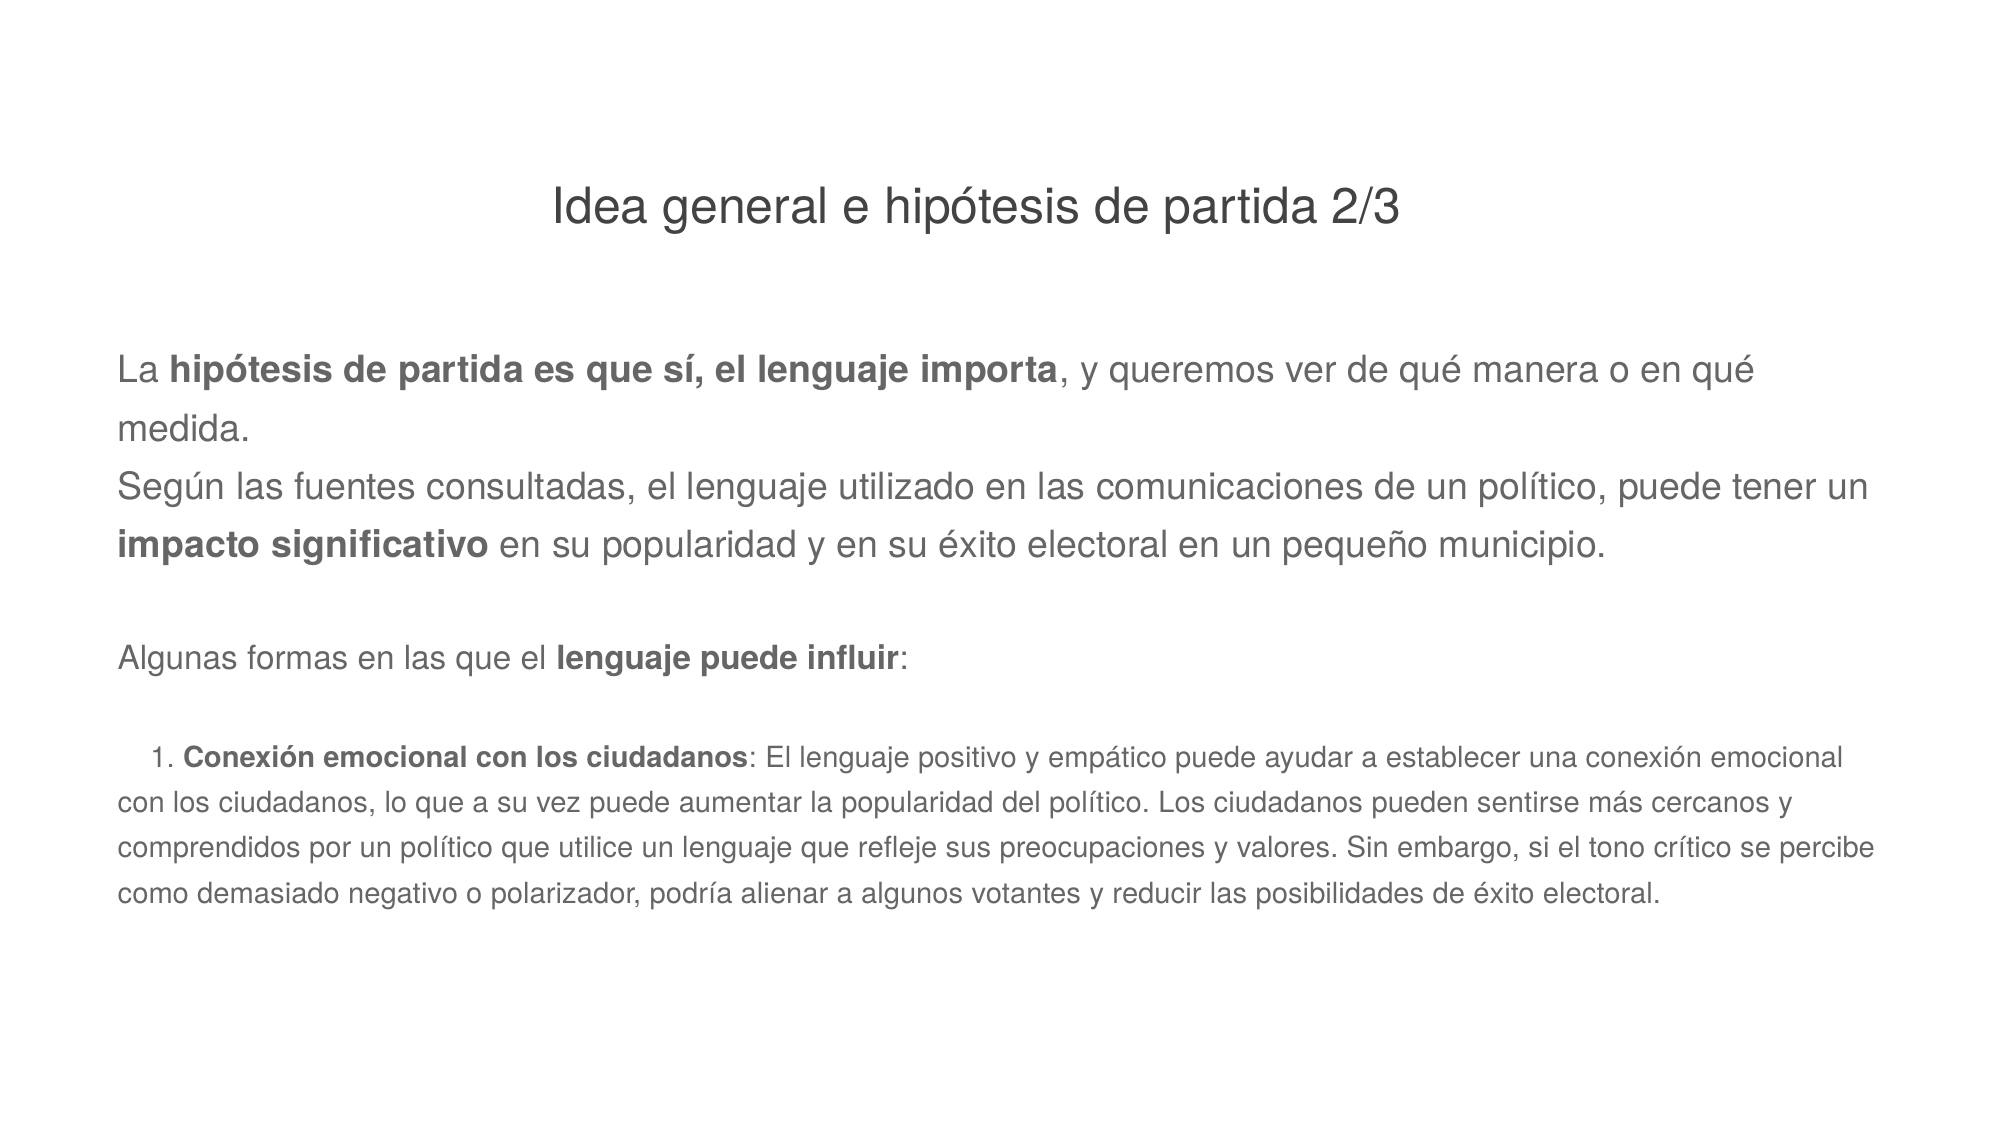

# Idea general e hipótesis de partida 2/3
La hipótesis de partida es que sí, el lenguaje importa, y queremos ver de qué manera o en qué medida.
Según las fuentes consultadas, el lenguaje utilizado en las comunicaciones de un político, puede tener un impacto significativo en su popularidad y en su éxito electoral en un pequeño municipio.

Algunas formas en las que el lenguaje puede influir:

    1. Conexión emocional con los ciudadanos: El lenguaje positivo y empático puede ayudar a establecer una conexión emocional con los ciudadanos, lo que a su vez puede aumentar la popularidad del político. Los ciudadanos pueden sentirse más cercanos y comprendidos por un político que utilice un lenguaje que refleje sus preocupaciones y valores. Sin embargo, si el tono crítico se percibe como demasiado negativo o polarizador, podría alienar a algunos votantes y reducir las posibilidades de éxito electoral.